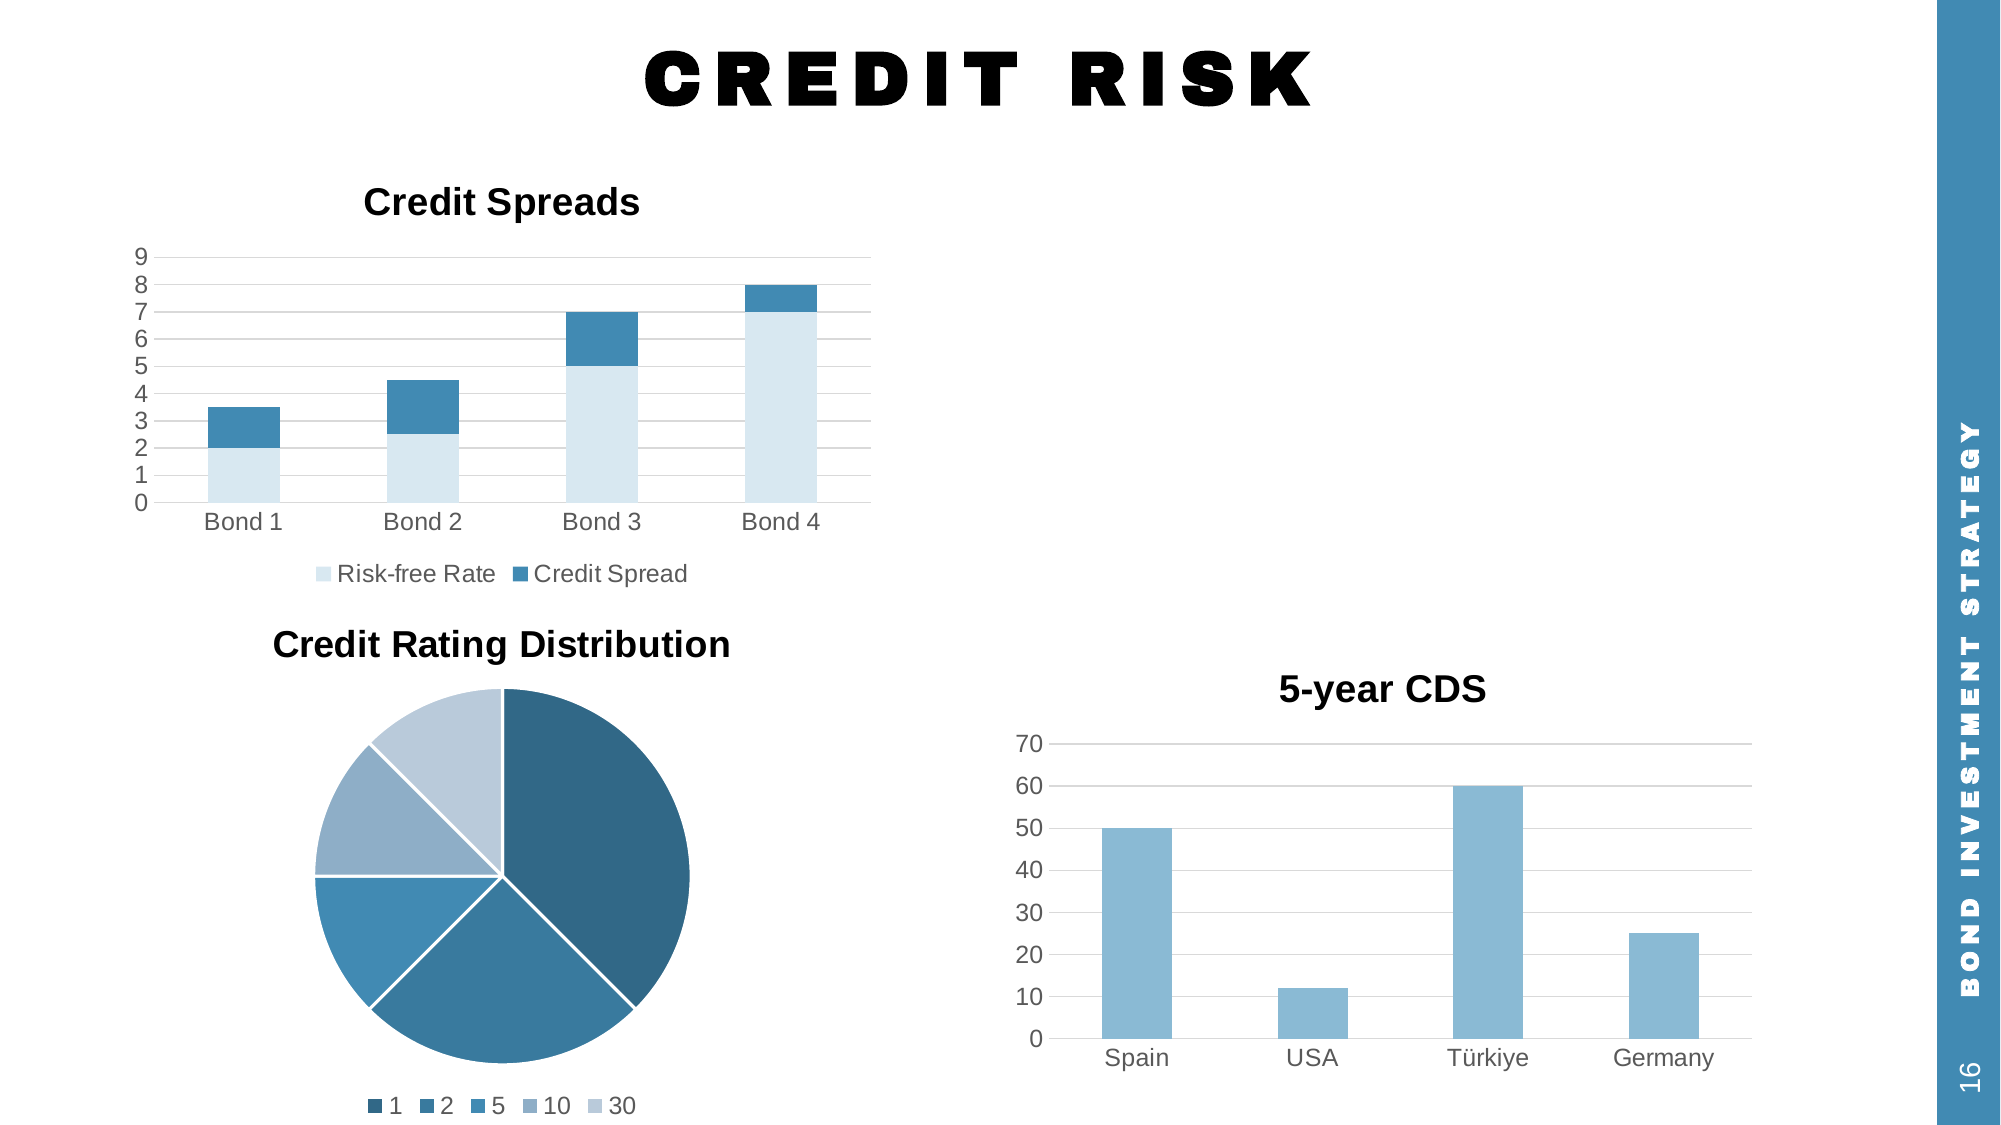

# Credıt rısk

### Chart: Credit Spreads

| Category | Risk-free Rate | Credit Spread | Column1 |
|---|---|---|---|
| Bond 1 | 2.0 | 1.5 | None |
| Bond 2 | 2.5 | 2.0 | None |
| Bond 3 | 5.0 | 2.0 | None |
| Bond 4 | 7.0 | 1.0 | None |
Bond investment strategy

### Chart: Credit Rating Distribution

| Category | No |
|---|---|
| 1 | 3.0 |
| 2 | 2.0 |
| 5 | 1.0 |
| 10 | 1.0 |
| 30 | 1.0 |

### Chart: 5-year CDS

| Category | Risk-free Rate | Credit Spread | Column1 |
|---|---|---|---|
| Spain | 50.0 | None | None |
| USA | 12.0 | None | None |
| Türkiye | 60.0 | None | None |
| Germany | 25.0 | None | None |
16